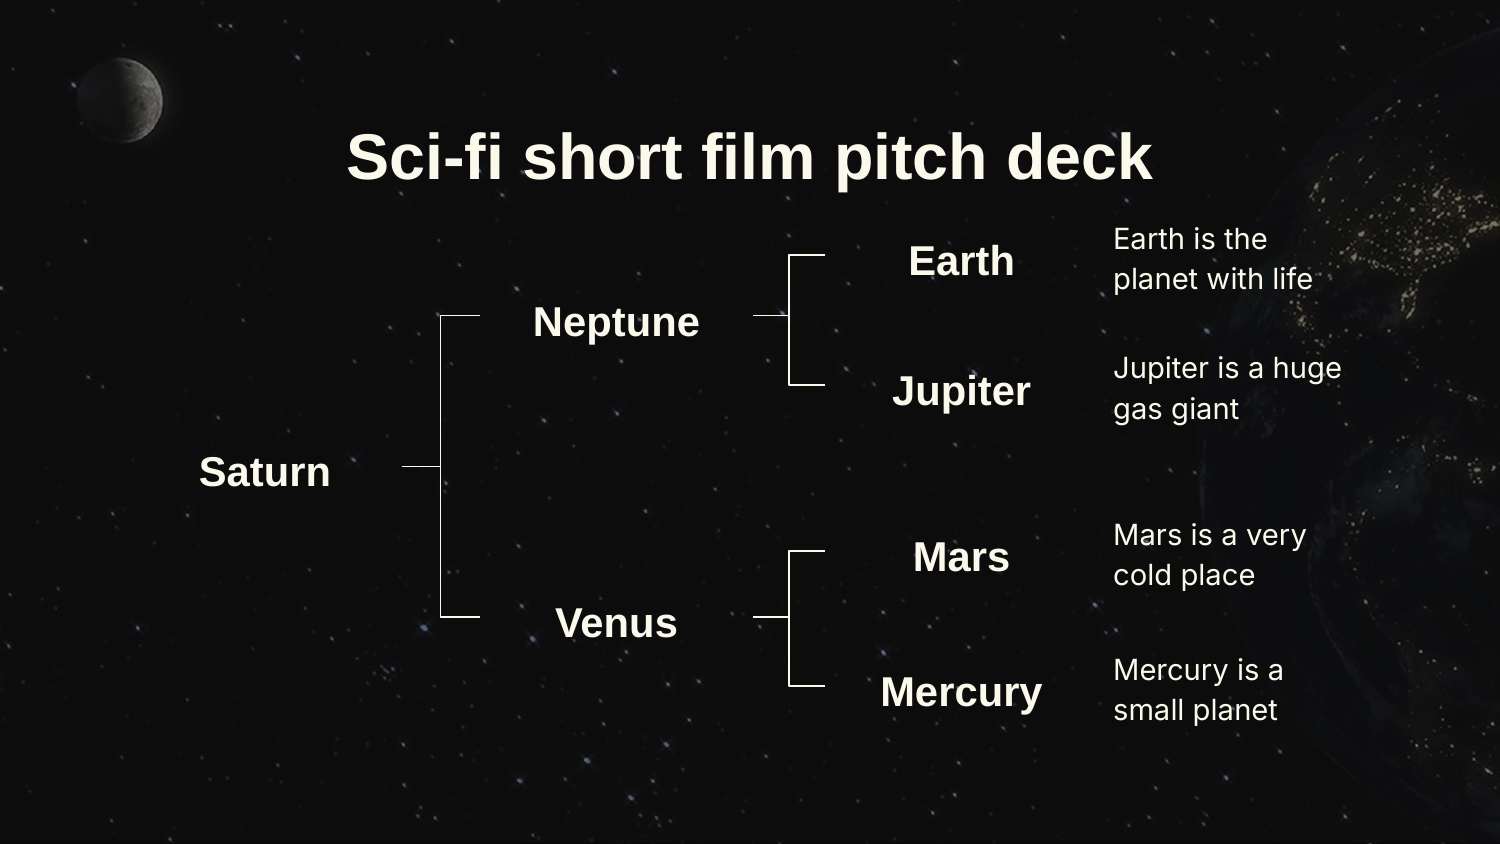

# Sci-fi short film pitch deck
Earth is the planet with life
Earth
Neptune
Jupiter is a huge gas giant
Jupiter
Saturn
Mars
Mars is a very cold place
Venus
Mercury is a small planet
Mercury